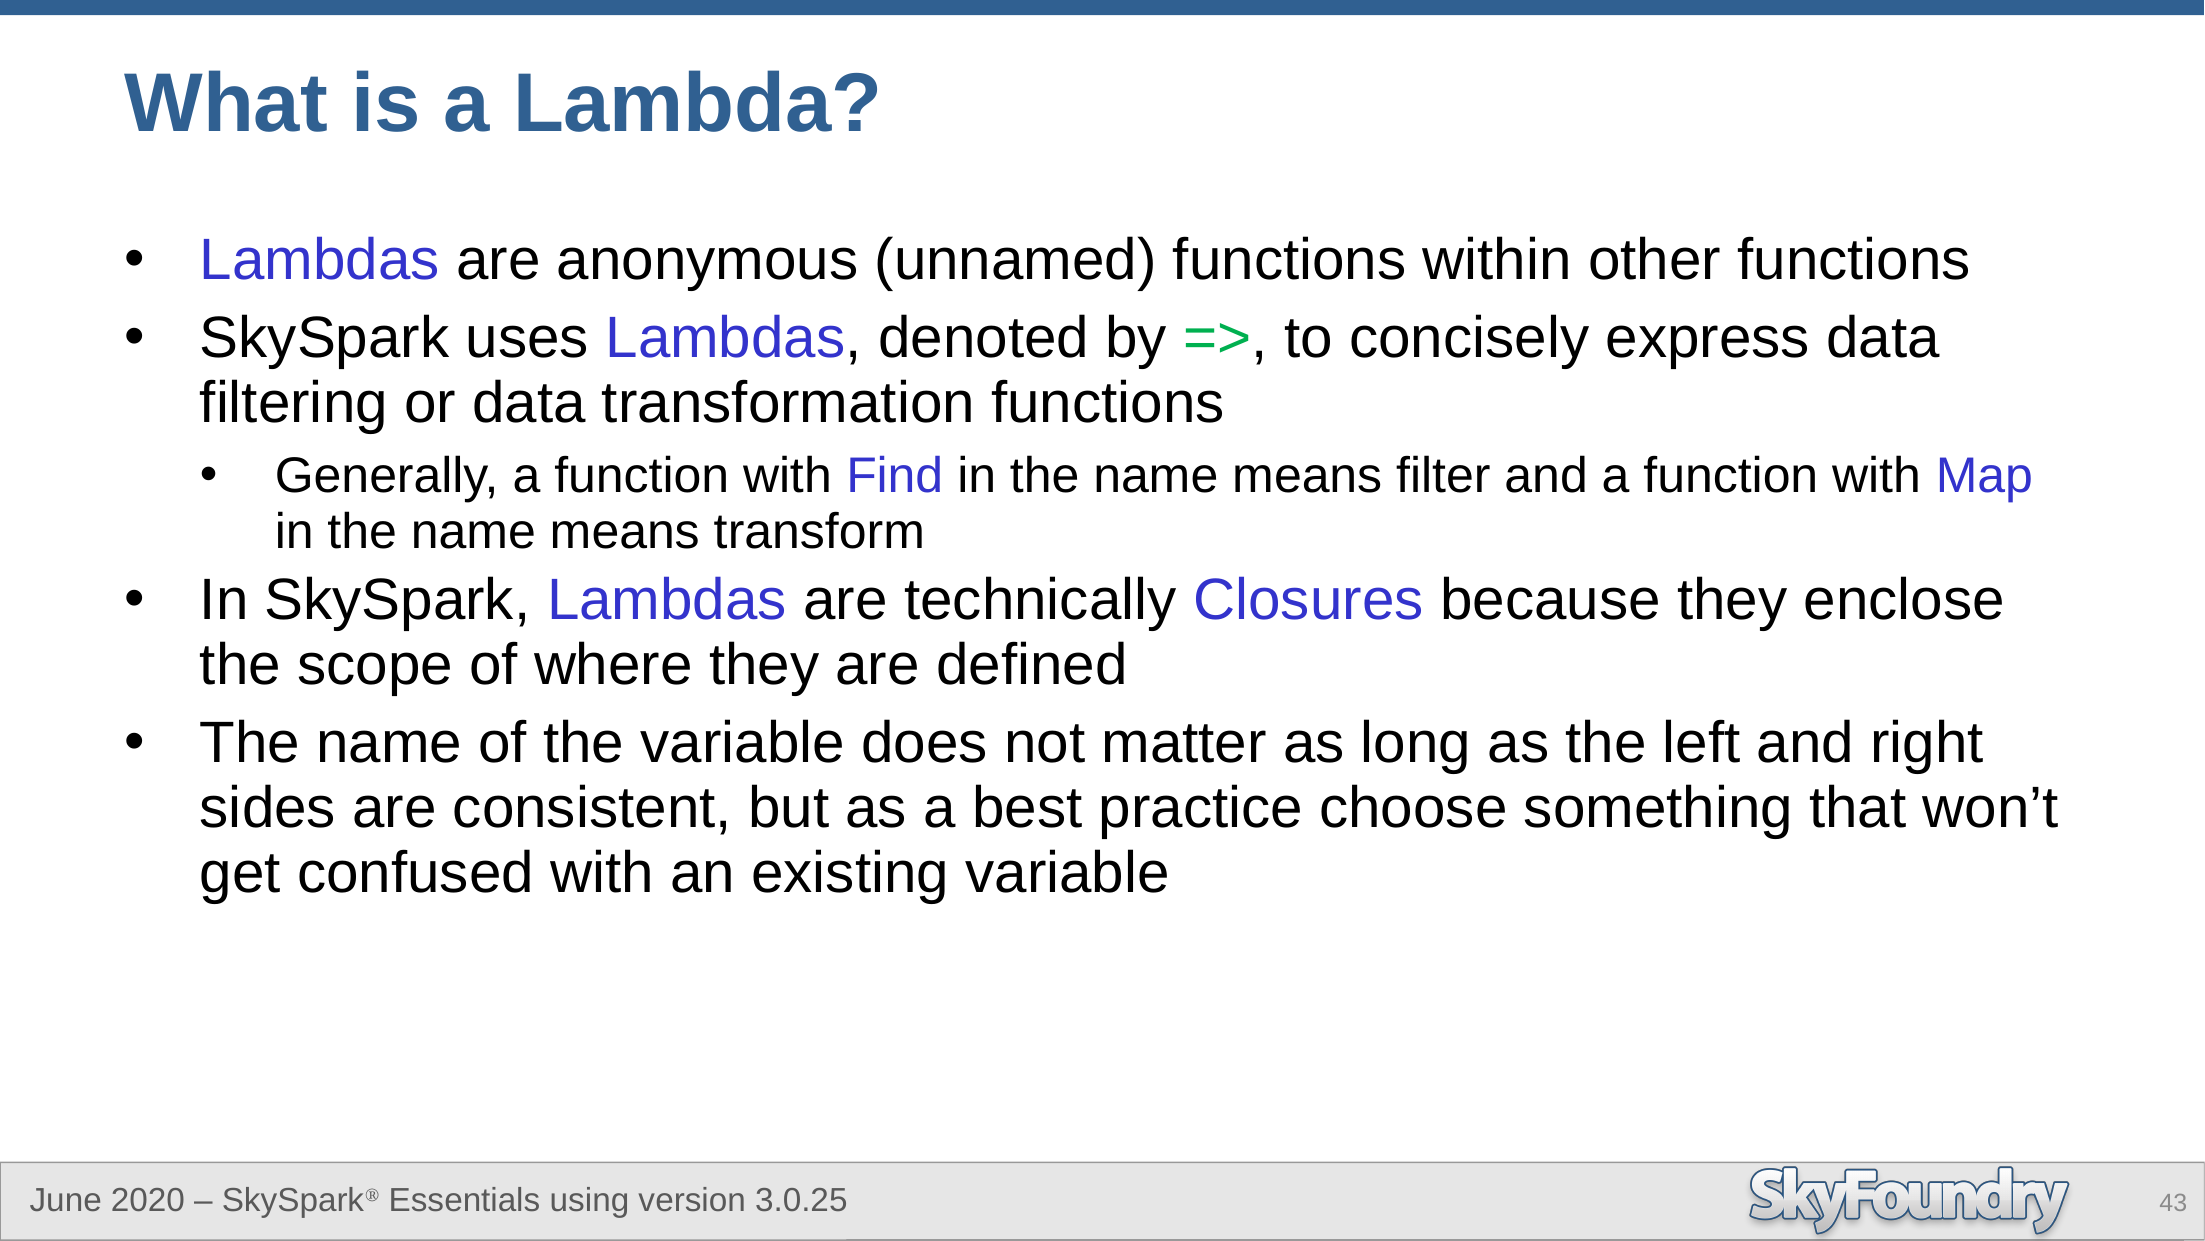

# What is a Lambda?
Lambdas are anonymous (unnamed) functions within other functions
SkySpark uses Lambdas, denoted by =>, to concisely express data filtering or data transformation functions
Generally, a function with Find in the name means filter and a function with Map in the name means transform
In SkySpark, Lambdas are technically Closures because they enclose the scope of where they are defined
The name of the variable does not matter as long as the left and right sides are consistent, but as a best practice choose something that won’t get confused with an existing variable

43